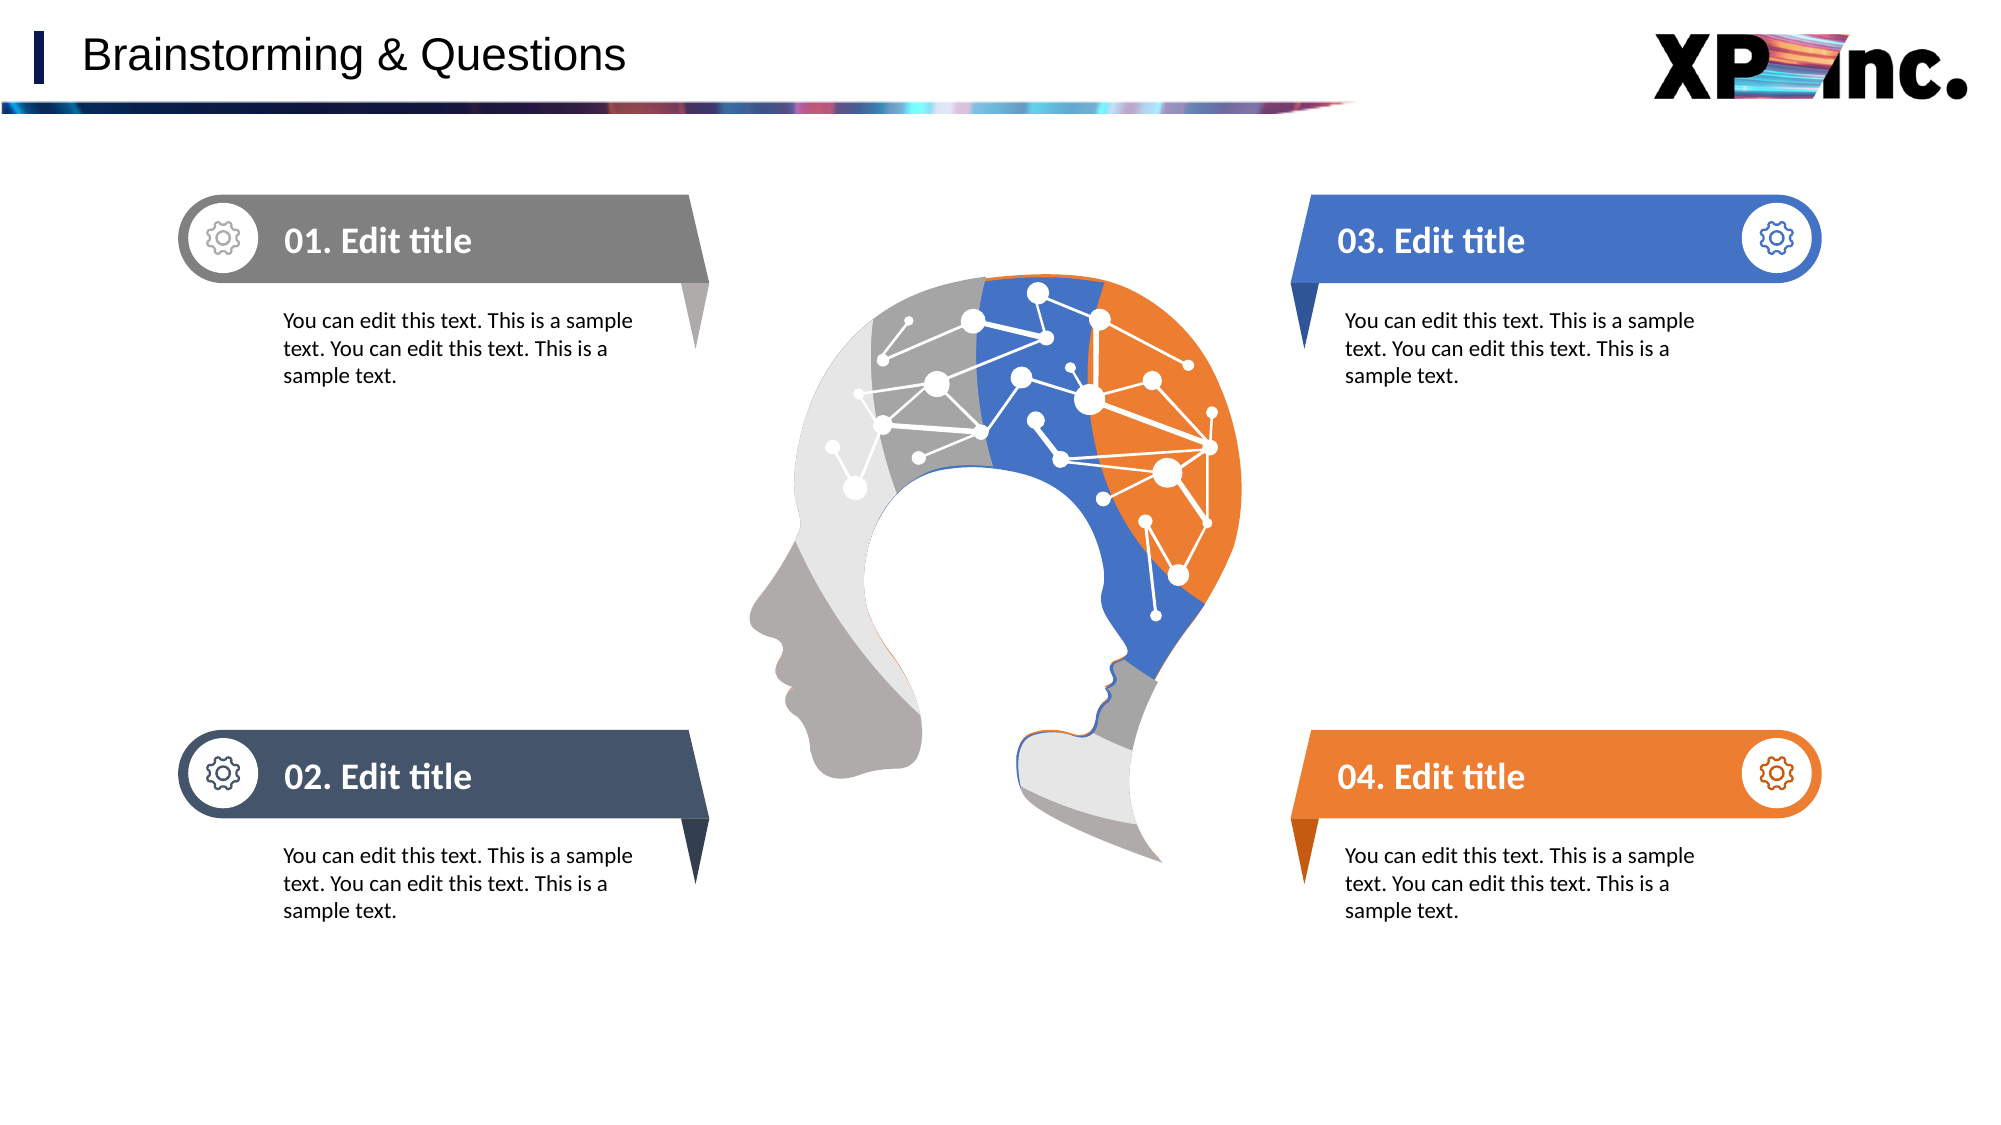

# Brainstorming & Questions

01. Edit title
03. Edit title

You can edit this text. This is a sample text. You can edit this text. This is a sample text.
You can edit this text. This is a sample text. You can edit this text. This is a sample text.
02. Edit title
04. Edit title

You can edit this text. This is a sample text. You can edit this text. This is a sample text.
You can edit this text. This is a sample text. You can edit this text. This is a sample text.